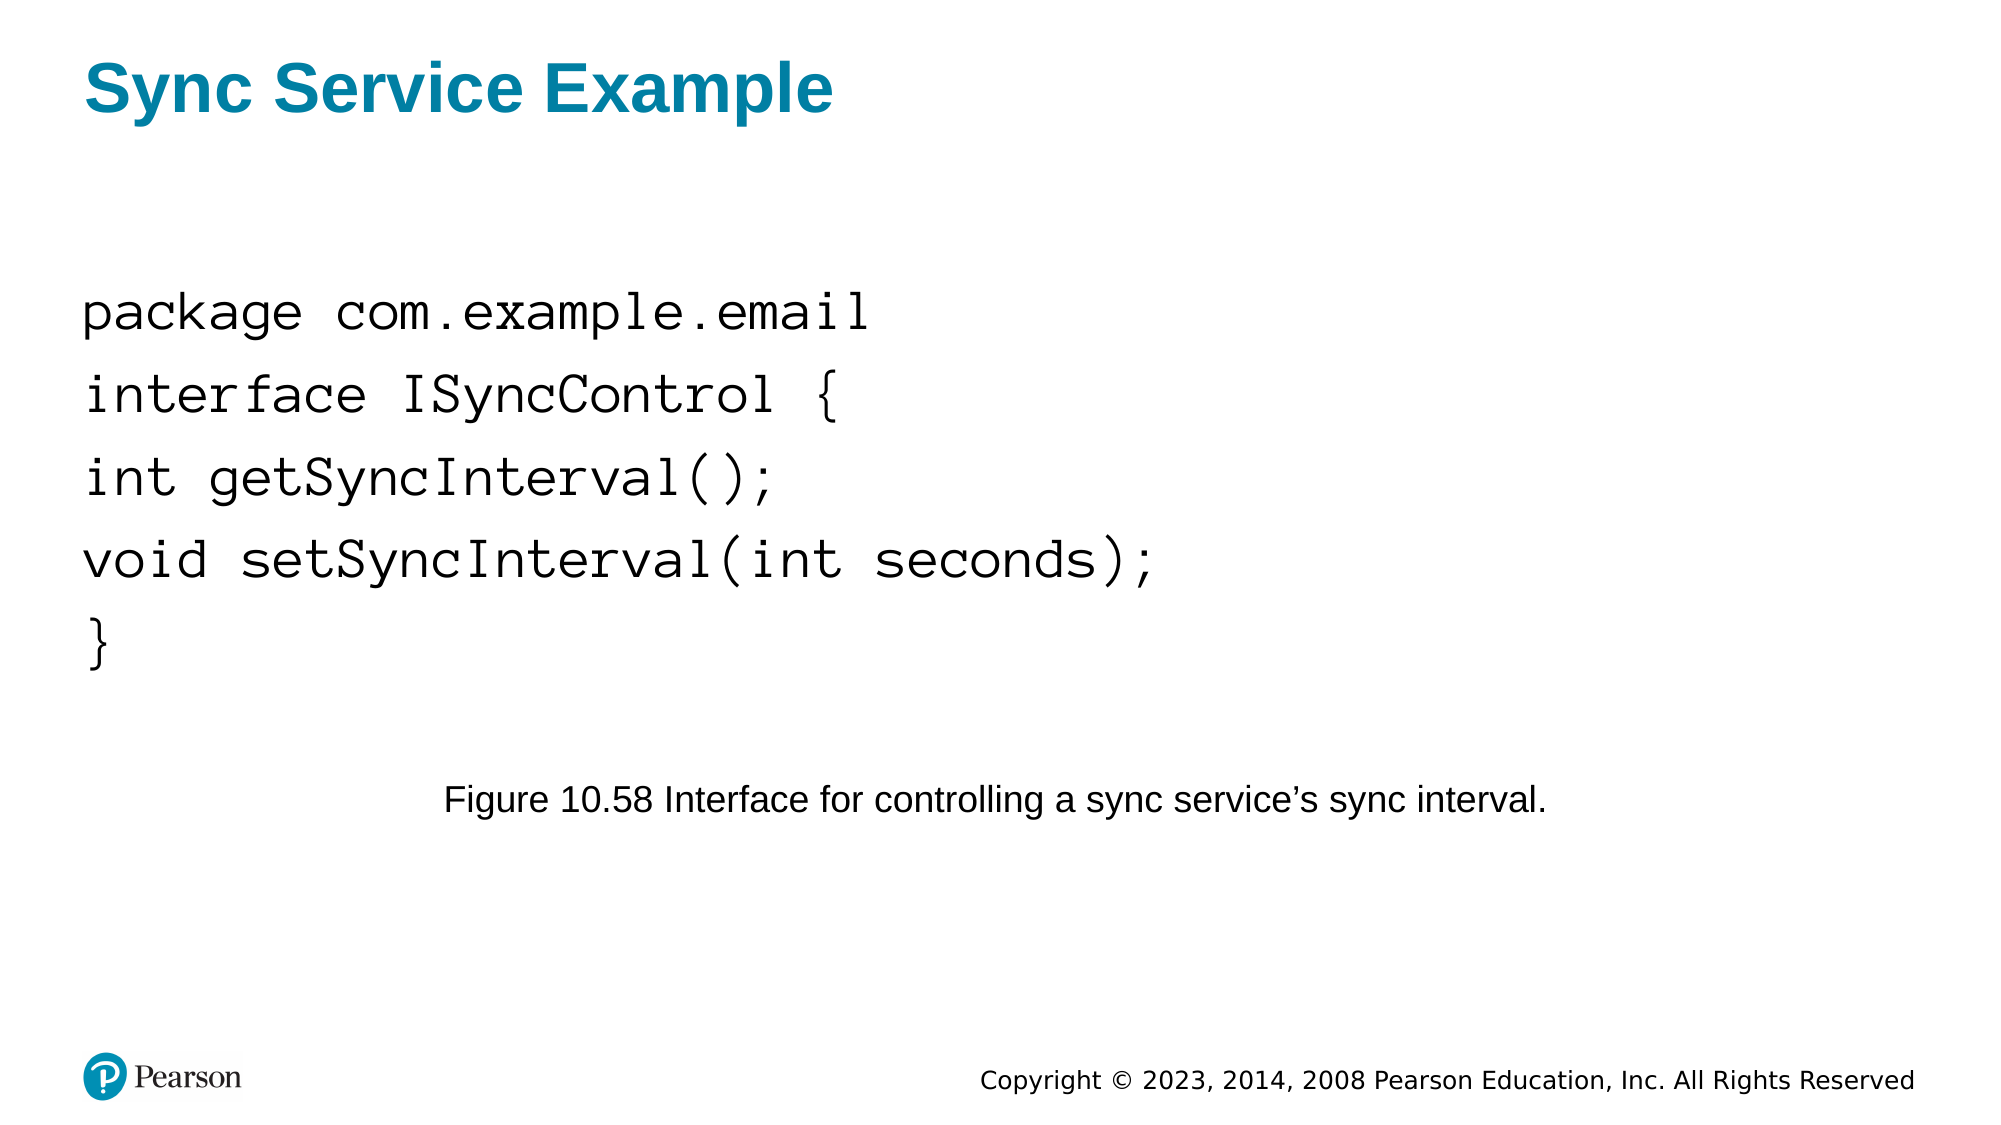

# Sync Service Example
package com.example.email
interface ISyncControl {
int getSyncInterval();
void setSyncInterval(int seconds);
 }
Figure 10.58 Interface for controlling a sync service’s sync interval.